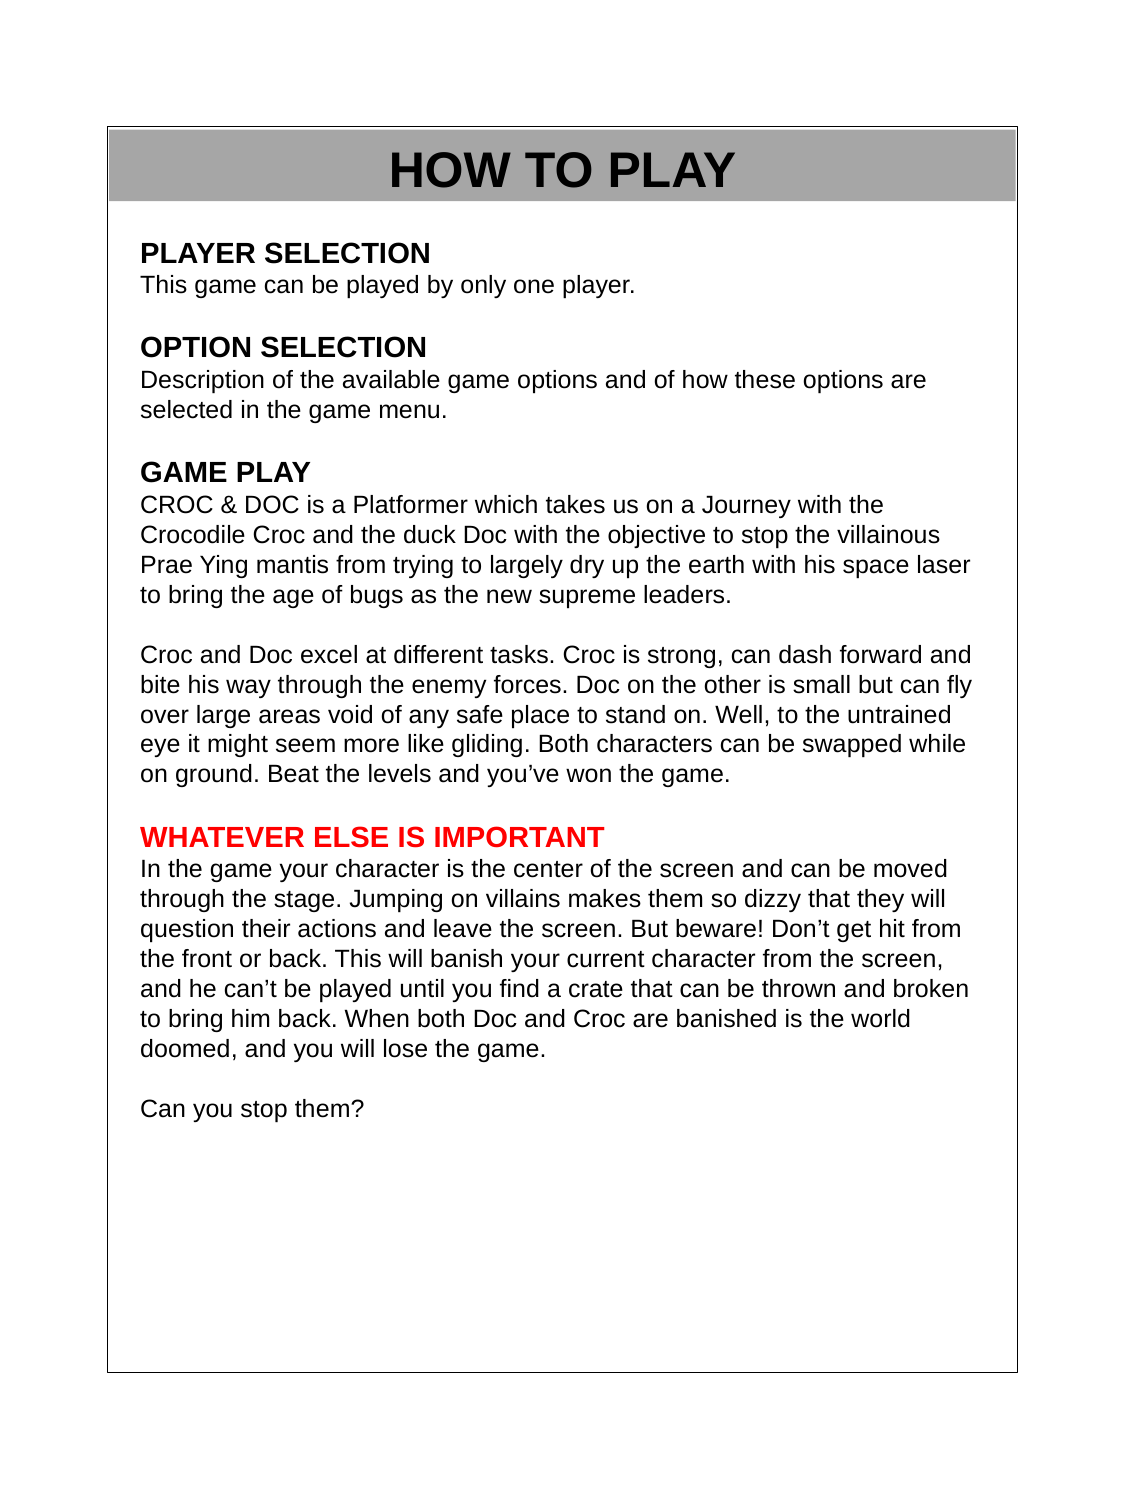

HOW TO PLAY
PLAYER SELECTION
This game can be played by only one player.

OPTION SELECTION
Description of the available game options and of how these options are selected in the game menu.

GAME PLAY
CROC & DOC is a Platformer which takes us on a Journey with the Crocodile Croc and the duck Doc with the objective to stop the villainous Prae Ying mantis from trying to largely dry up the earth with his space laser to bring the age of bugs as the new supreme leaders.

Croc and Doc excel at different tasks. Croc is strong, can dash forward and bite his way through the enemy forces. Doc on the other is small but can fly over large areas void of any safe place to stand on. Well, to the untrained eye it might seem more like gliding. Both characters can be swapped while on ground. Beat the levels and you’ve won the game.

WHATEVER ELSE IS IMPORTANT
In the game your character is the center of the screen and can be moved through the stage. Jumping on villains makes them so dizzy that they will question their actions and leave the screen. But beware! Don’t get hit from the front or back. This will banish your current character from the screen, and he can’t be played until you find a crate that can be thrown and broken to bring him back. When both Doc and Croc are banished is the world doomed, and you will lose the game.

Can you stop them?